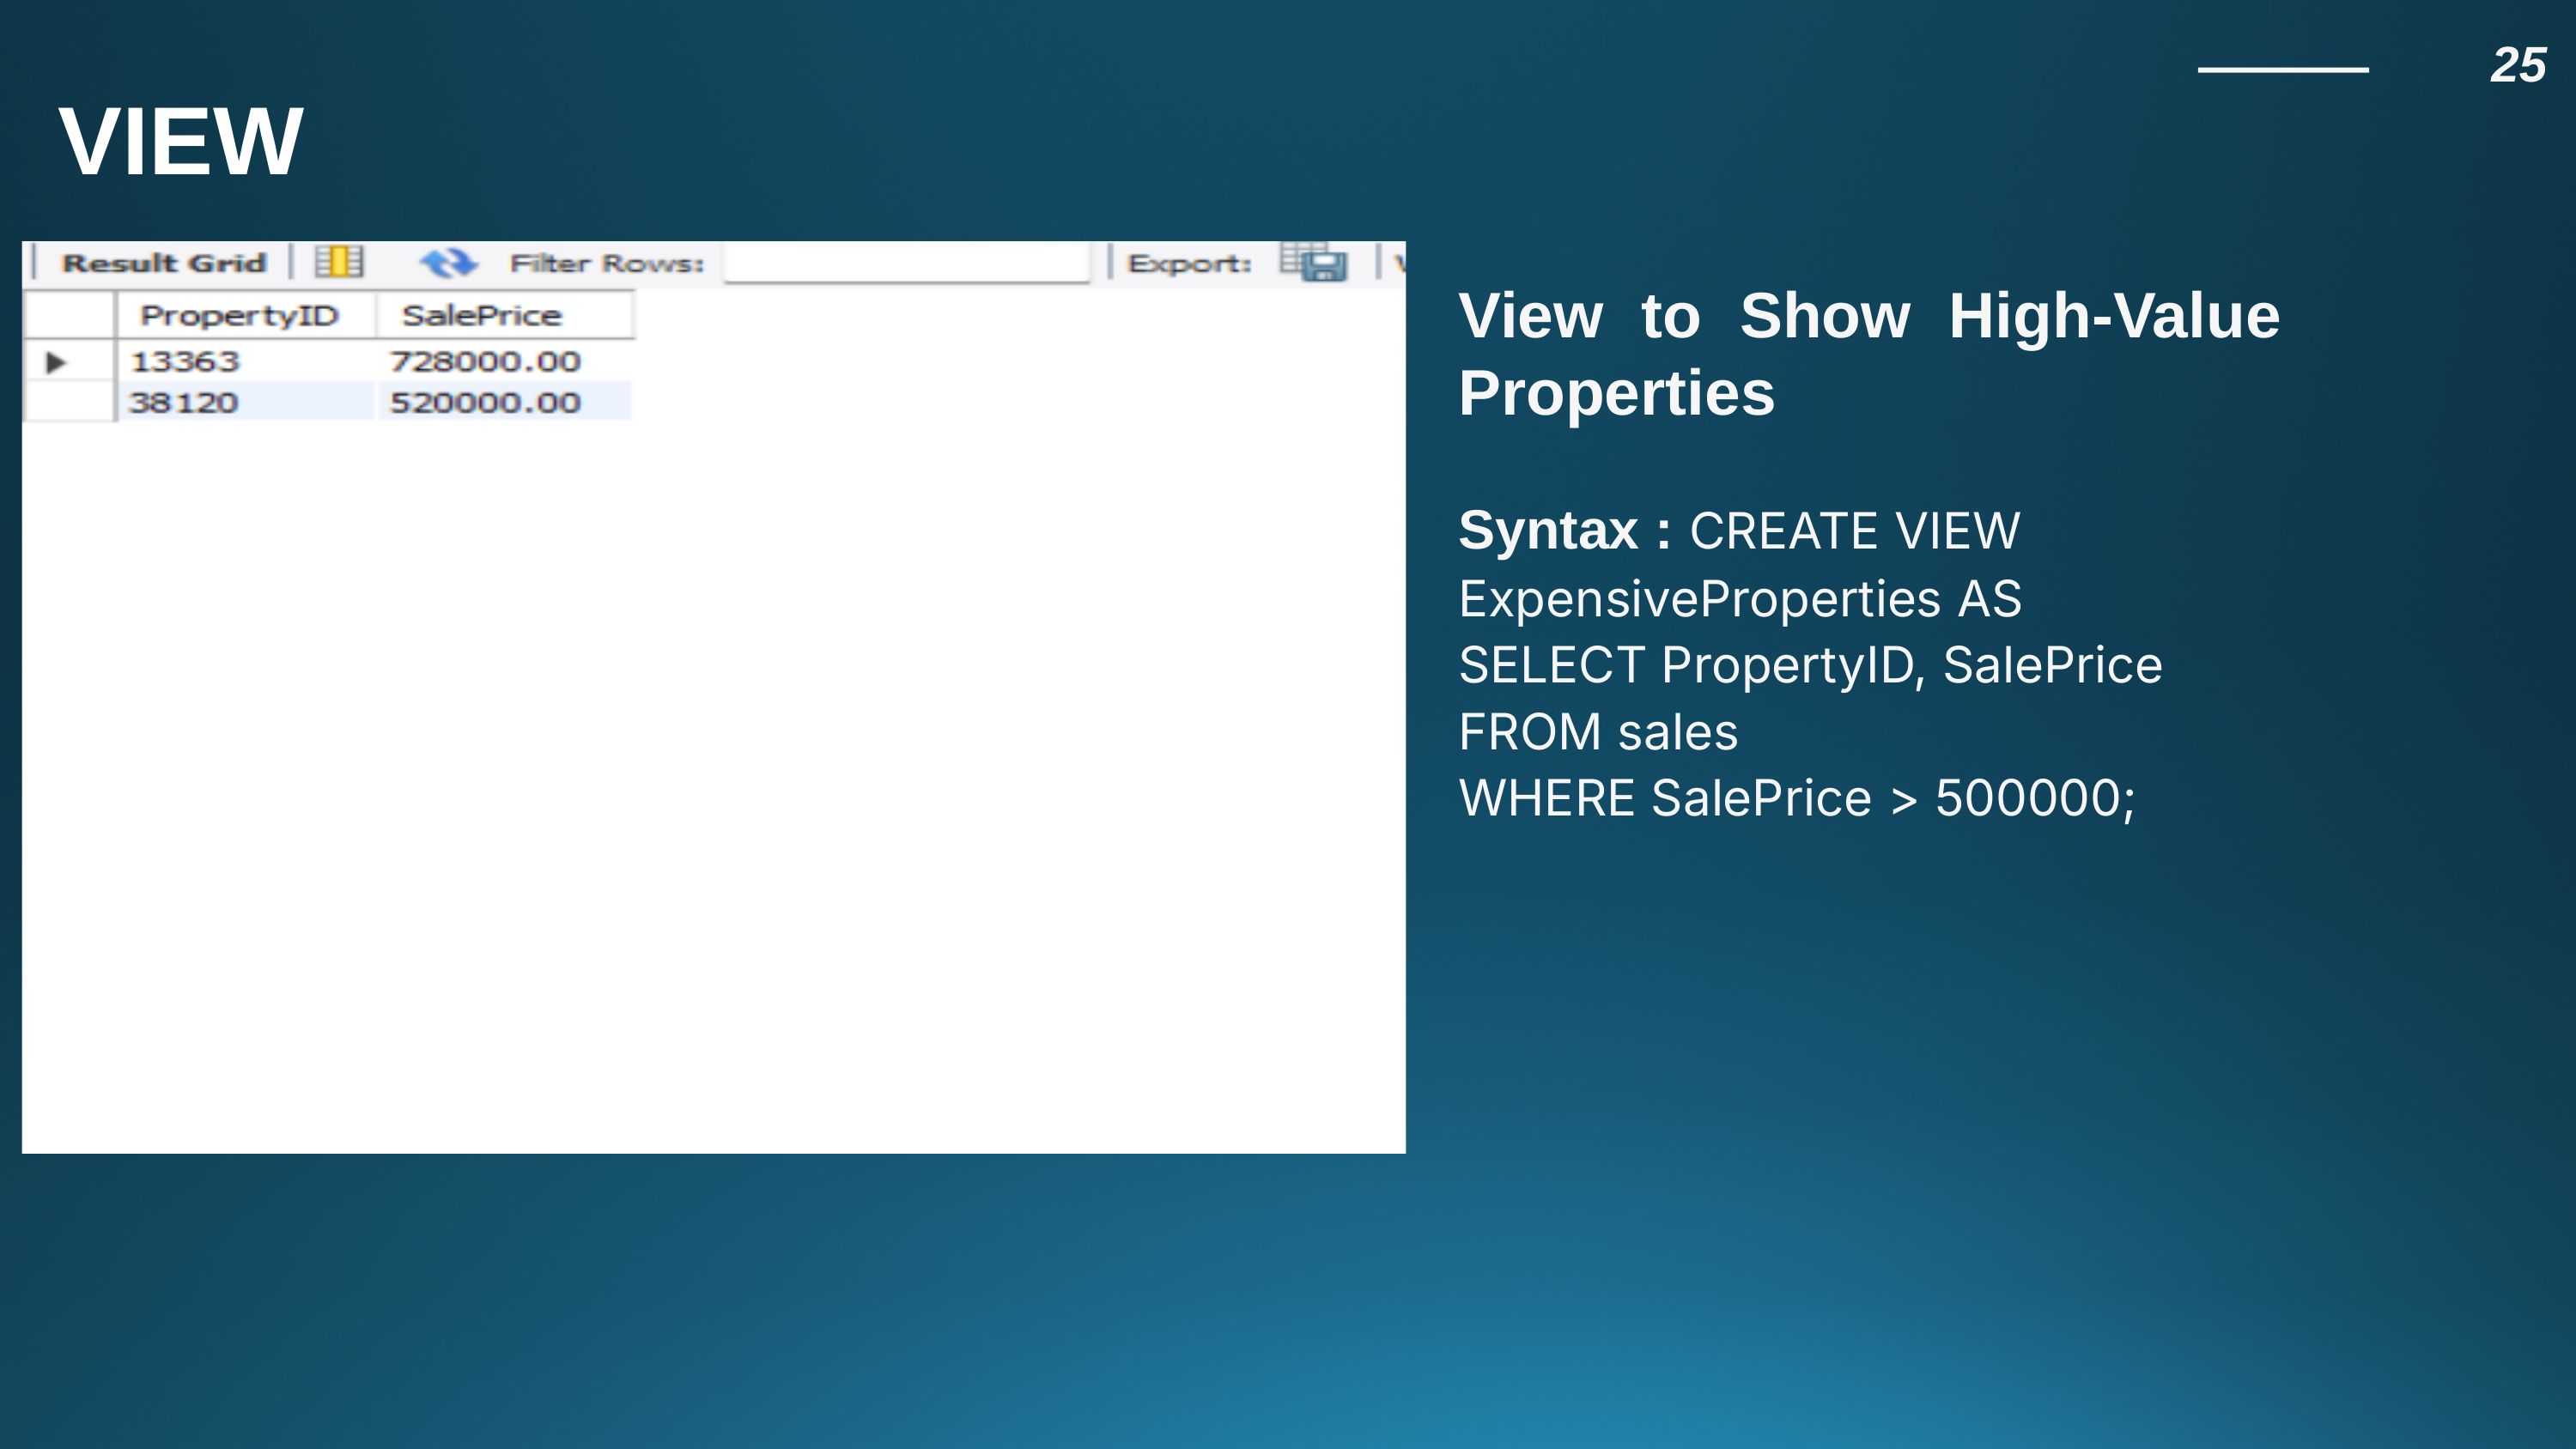

VIEW
25

View to Show High-Value Properties
Syntax : CREATE VIEW ExpensiveProperties AS
SELECT PropertyID, SalePrice
FROM sales
WHERE SalePrice > 500000;